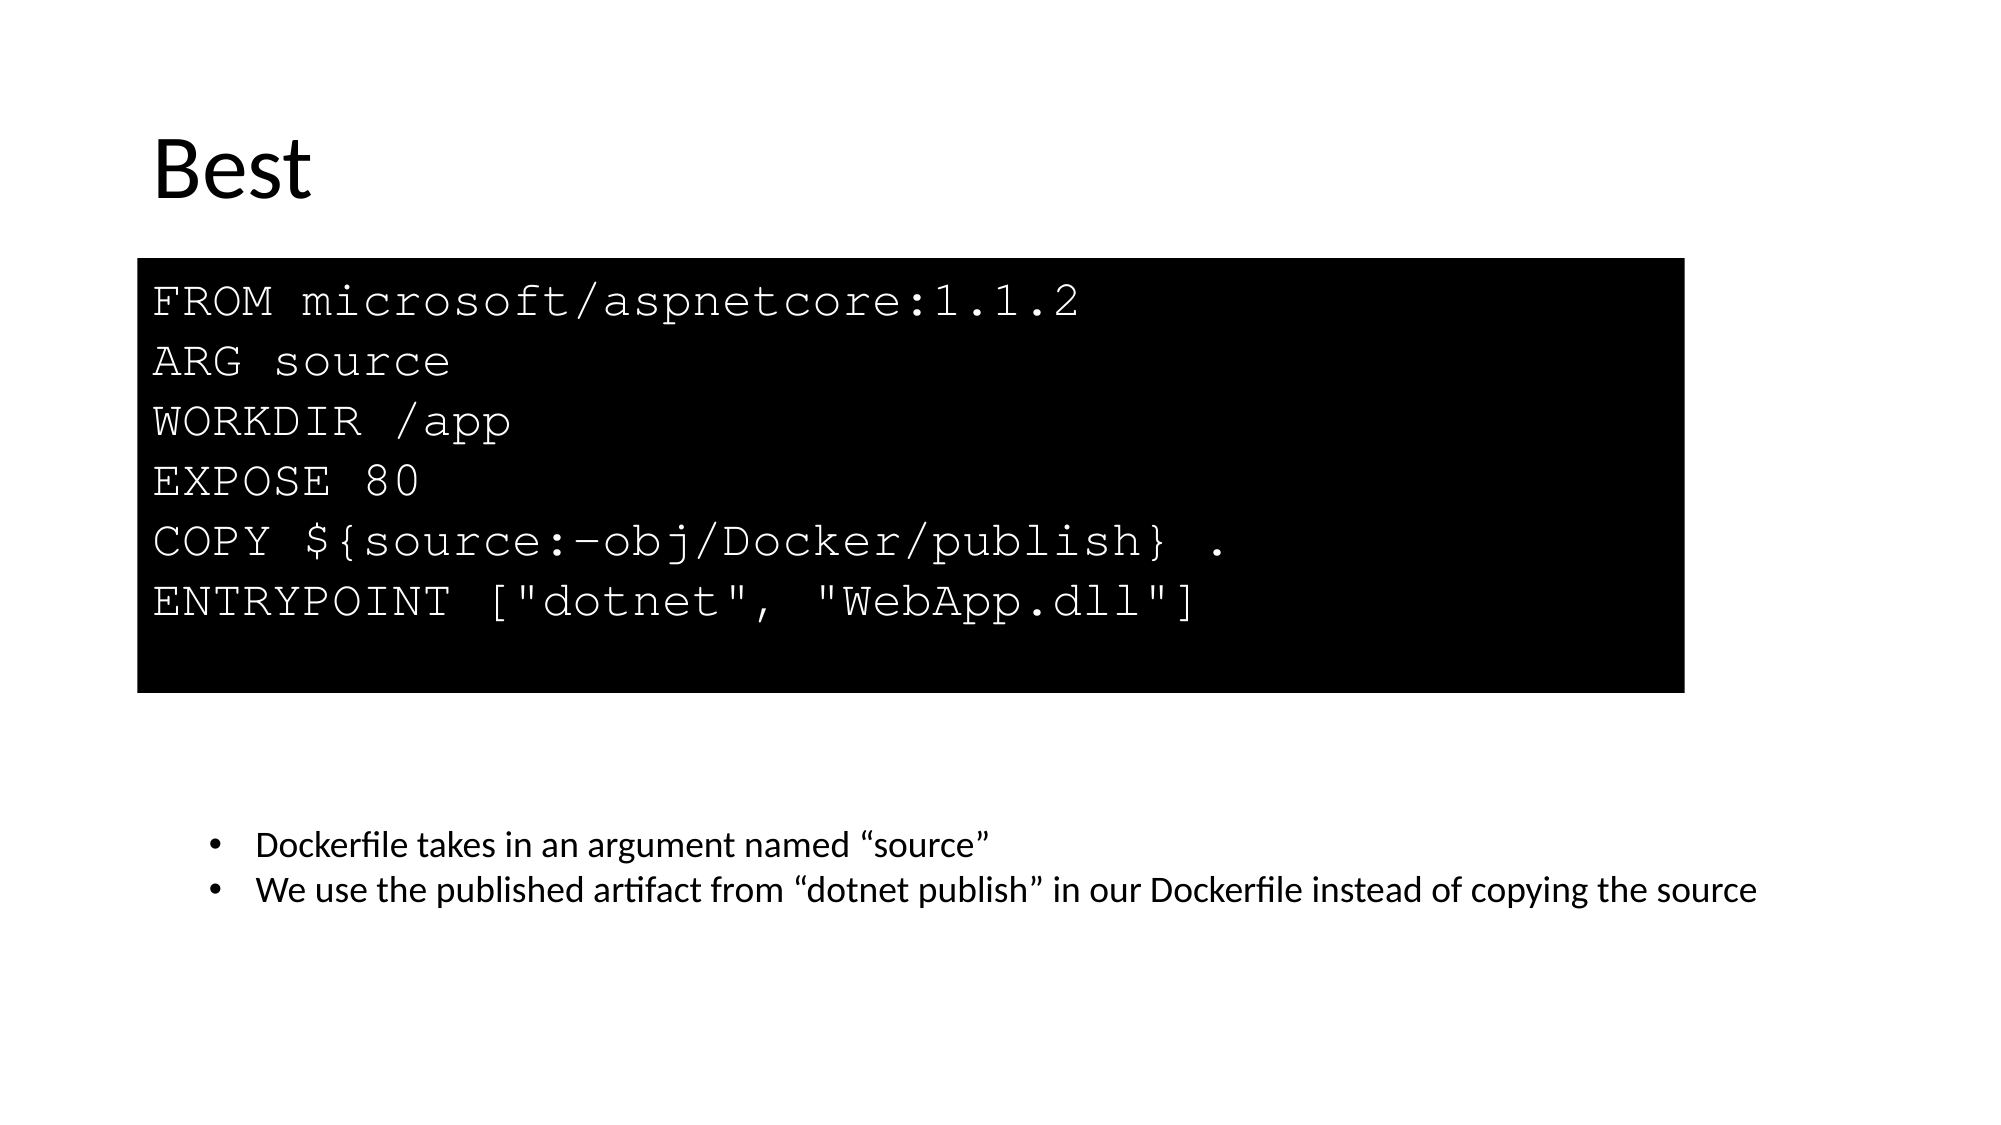

# Best
FROM microsoft/aspnetcore:1.1.2
ARG source
WORKDIR /app
EXPOSE 80
COPY ${source:-obj/Docker/publish} .
ENTRYPOINT ["dotnet", "WebApp.dll"]

Dockerfile takes in an argument named “source”
We use the published artifact from “dotnet publish” in our Dockerfile instead of copying the source